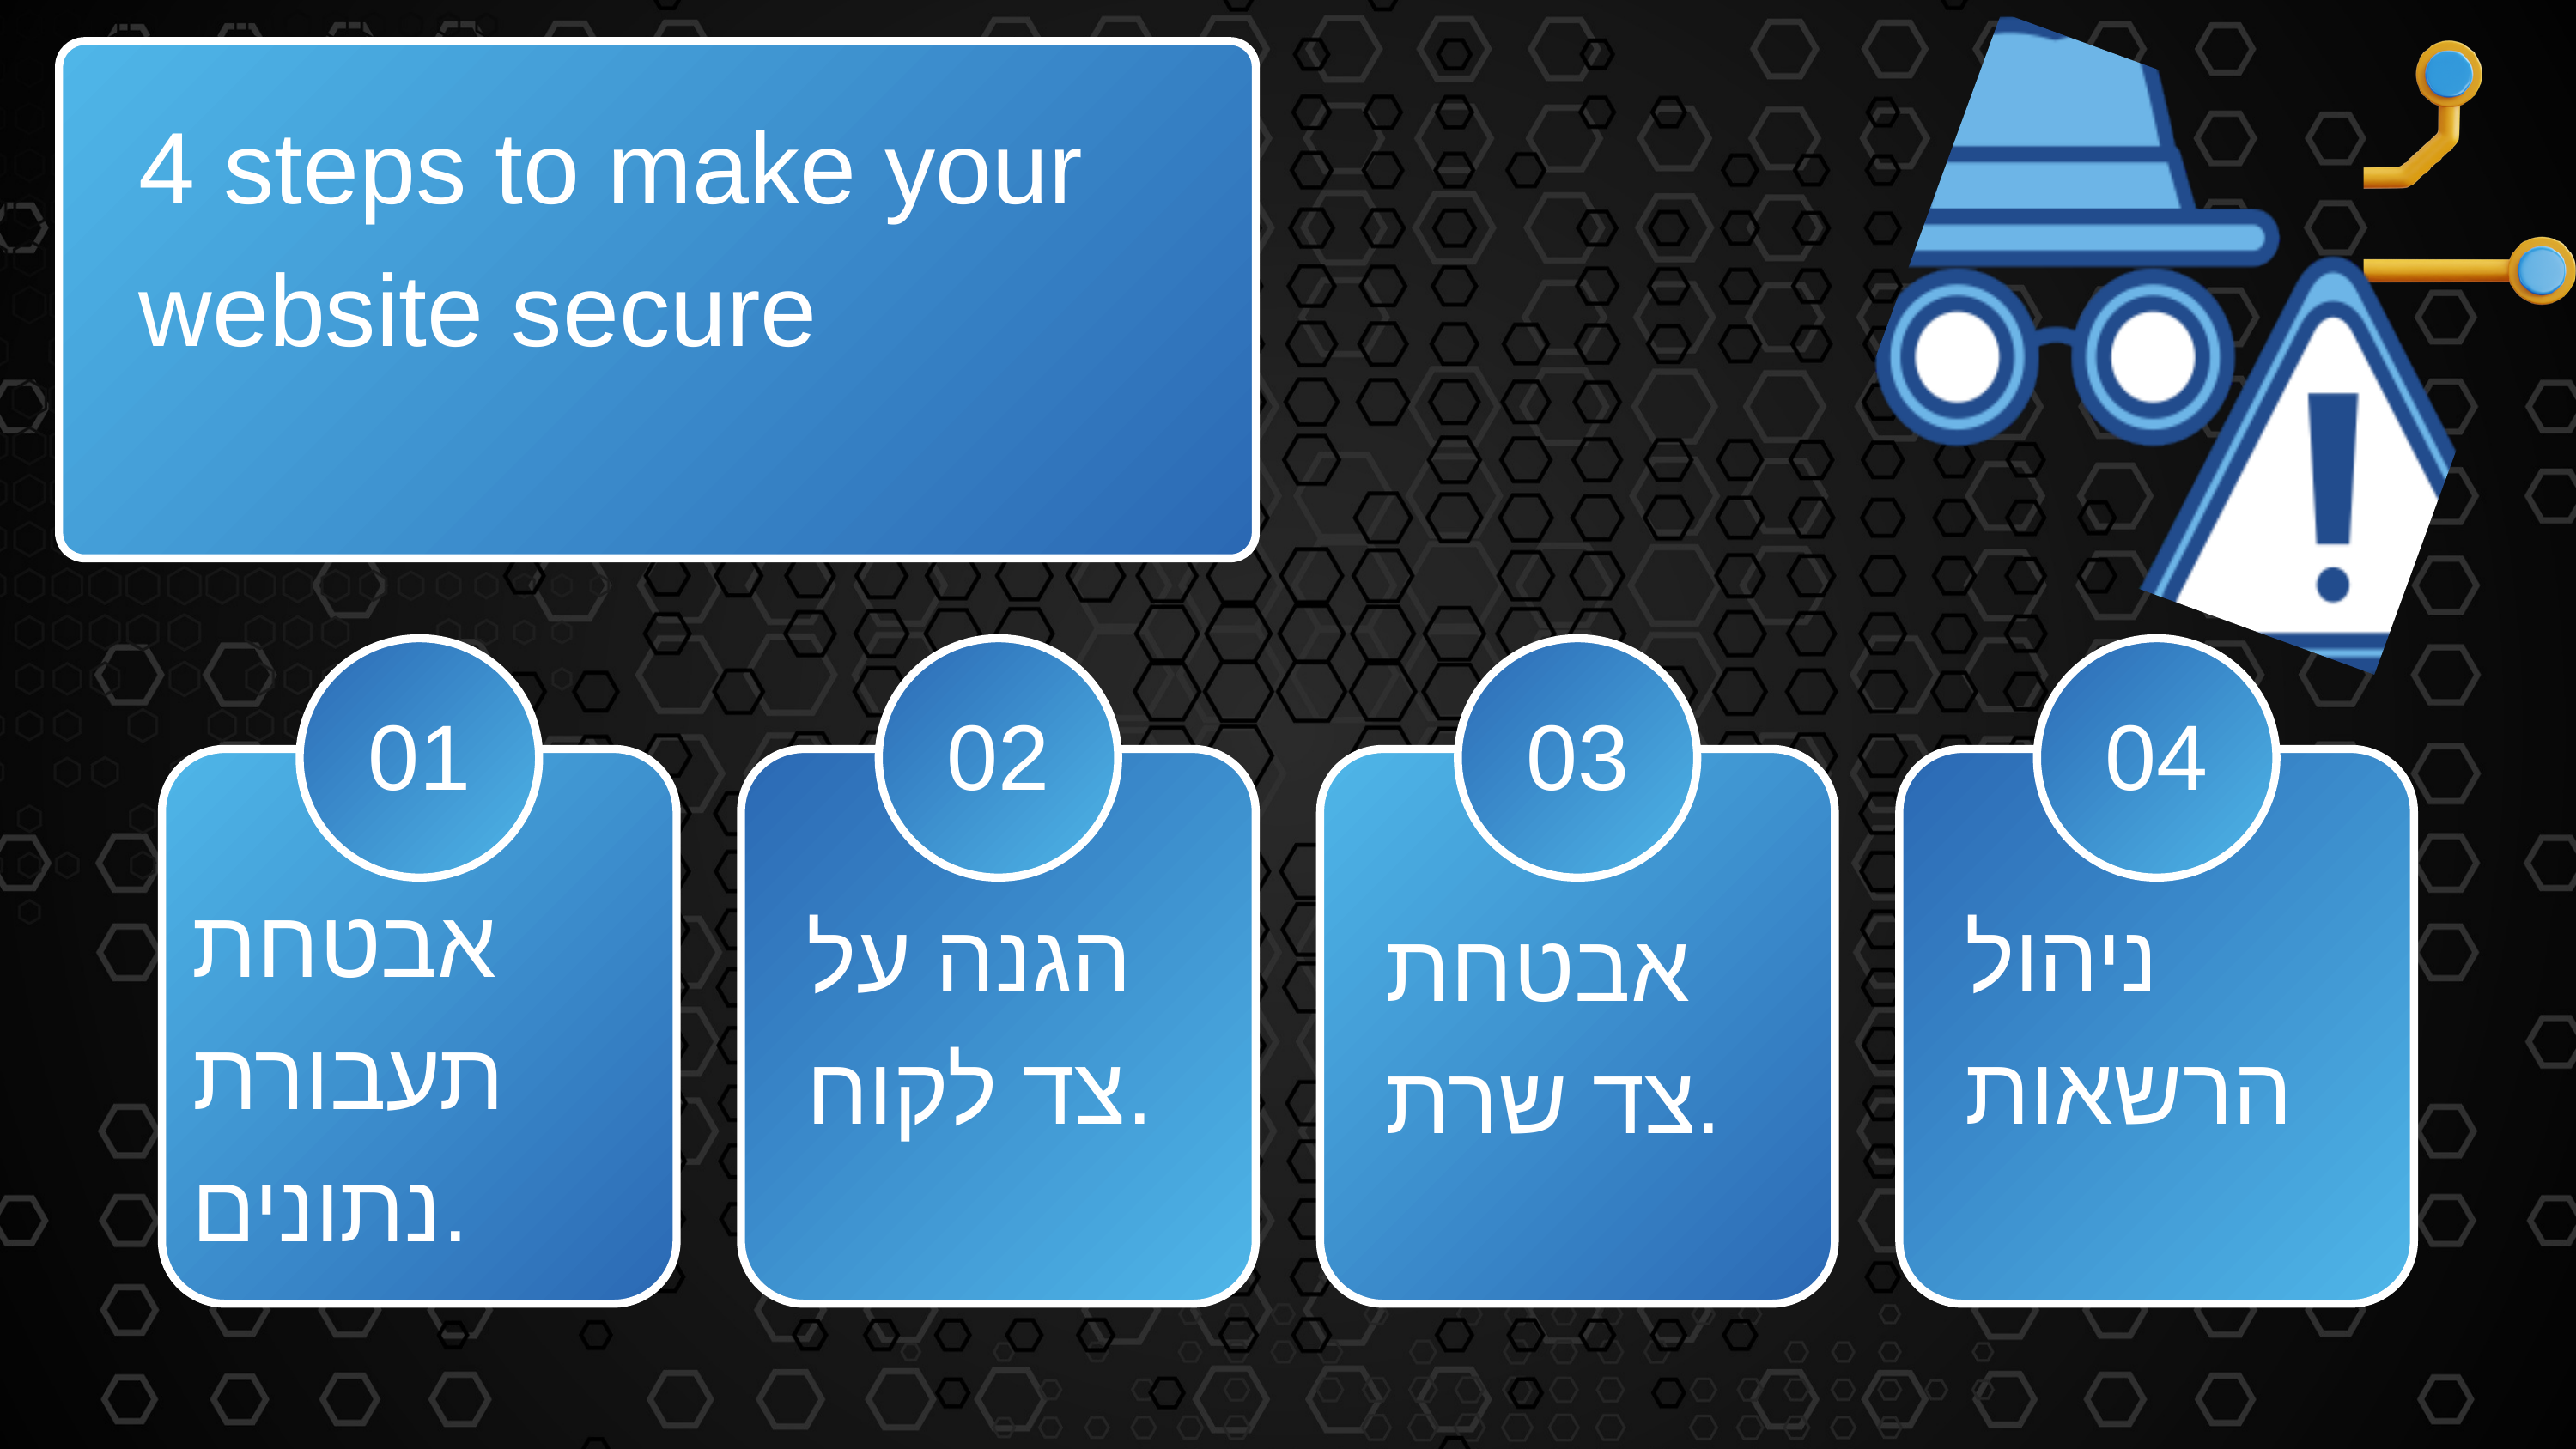

4 steps to make your website secure

01

02

03

04

אבטחת תעבורת נתונים.
הגנה על צד לקוח.
ניהול הרשאות
אבטחת צד שרת.